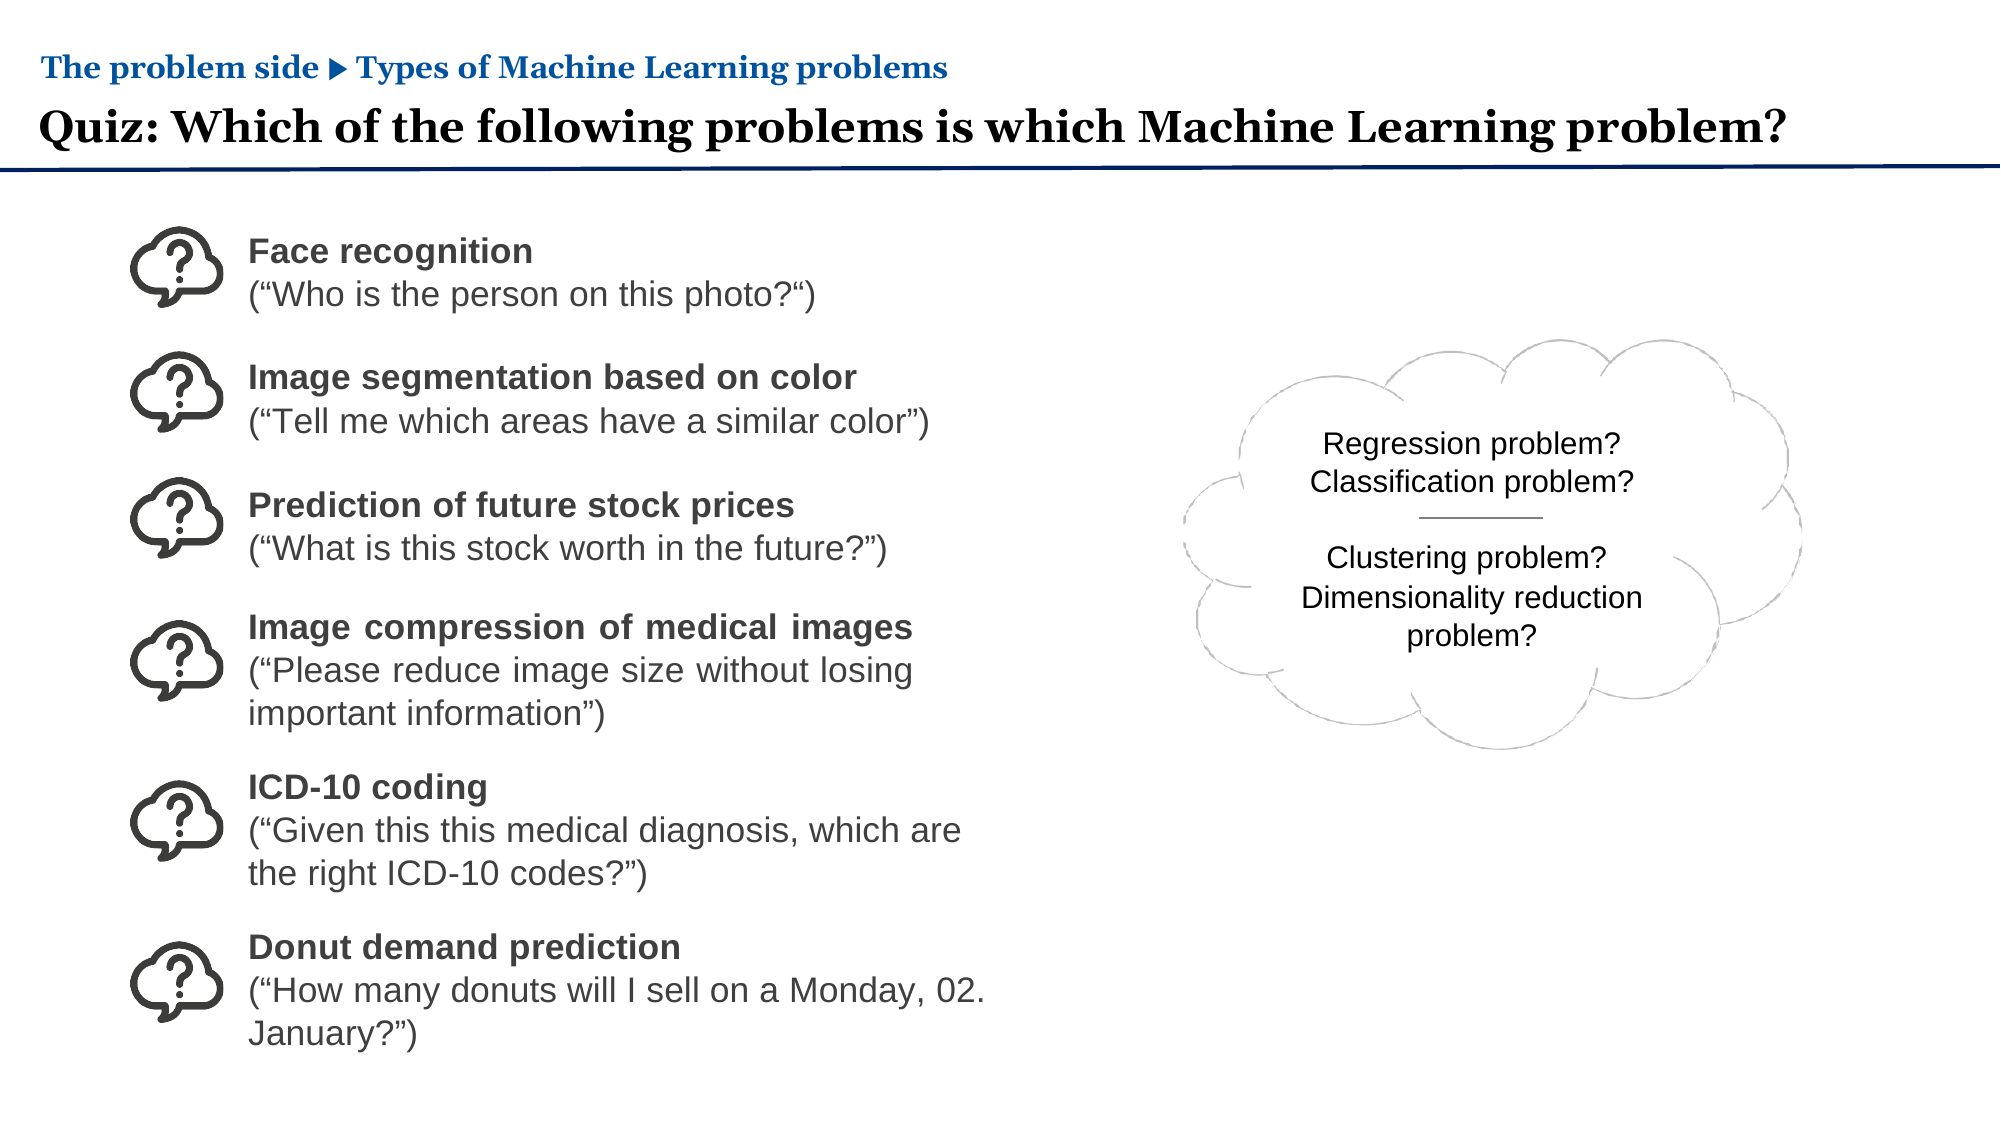

The problem side ▶ Types of Machine Learning problems
Quiz: Which of the following problems is which Machine Learning problem?

Face recognition
(“Who is the person on this photo?“)

Image segmentation based on color
(“Tell me which areas have a similar color”)

Prediction of future stock prices
(“What is this stock worth in the future?”)

Image compression of medical images (“Please reduce image size without losing important information”)
ICD-10 coding
(“Given this this medical diagnosis, which are the right ICD-10 codes?”)
Donut demand prediction
(“How many donuts will I sell on a Monday, 02. January?”)

Regression problem? Classification problem?

Clustering problem?
Dimensionality reduction problem?